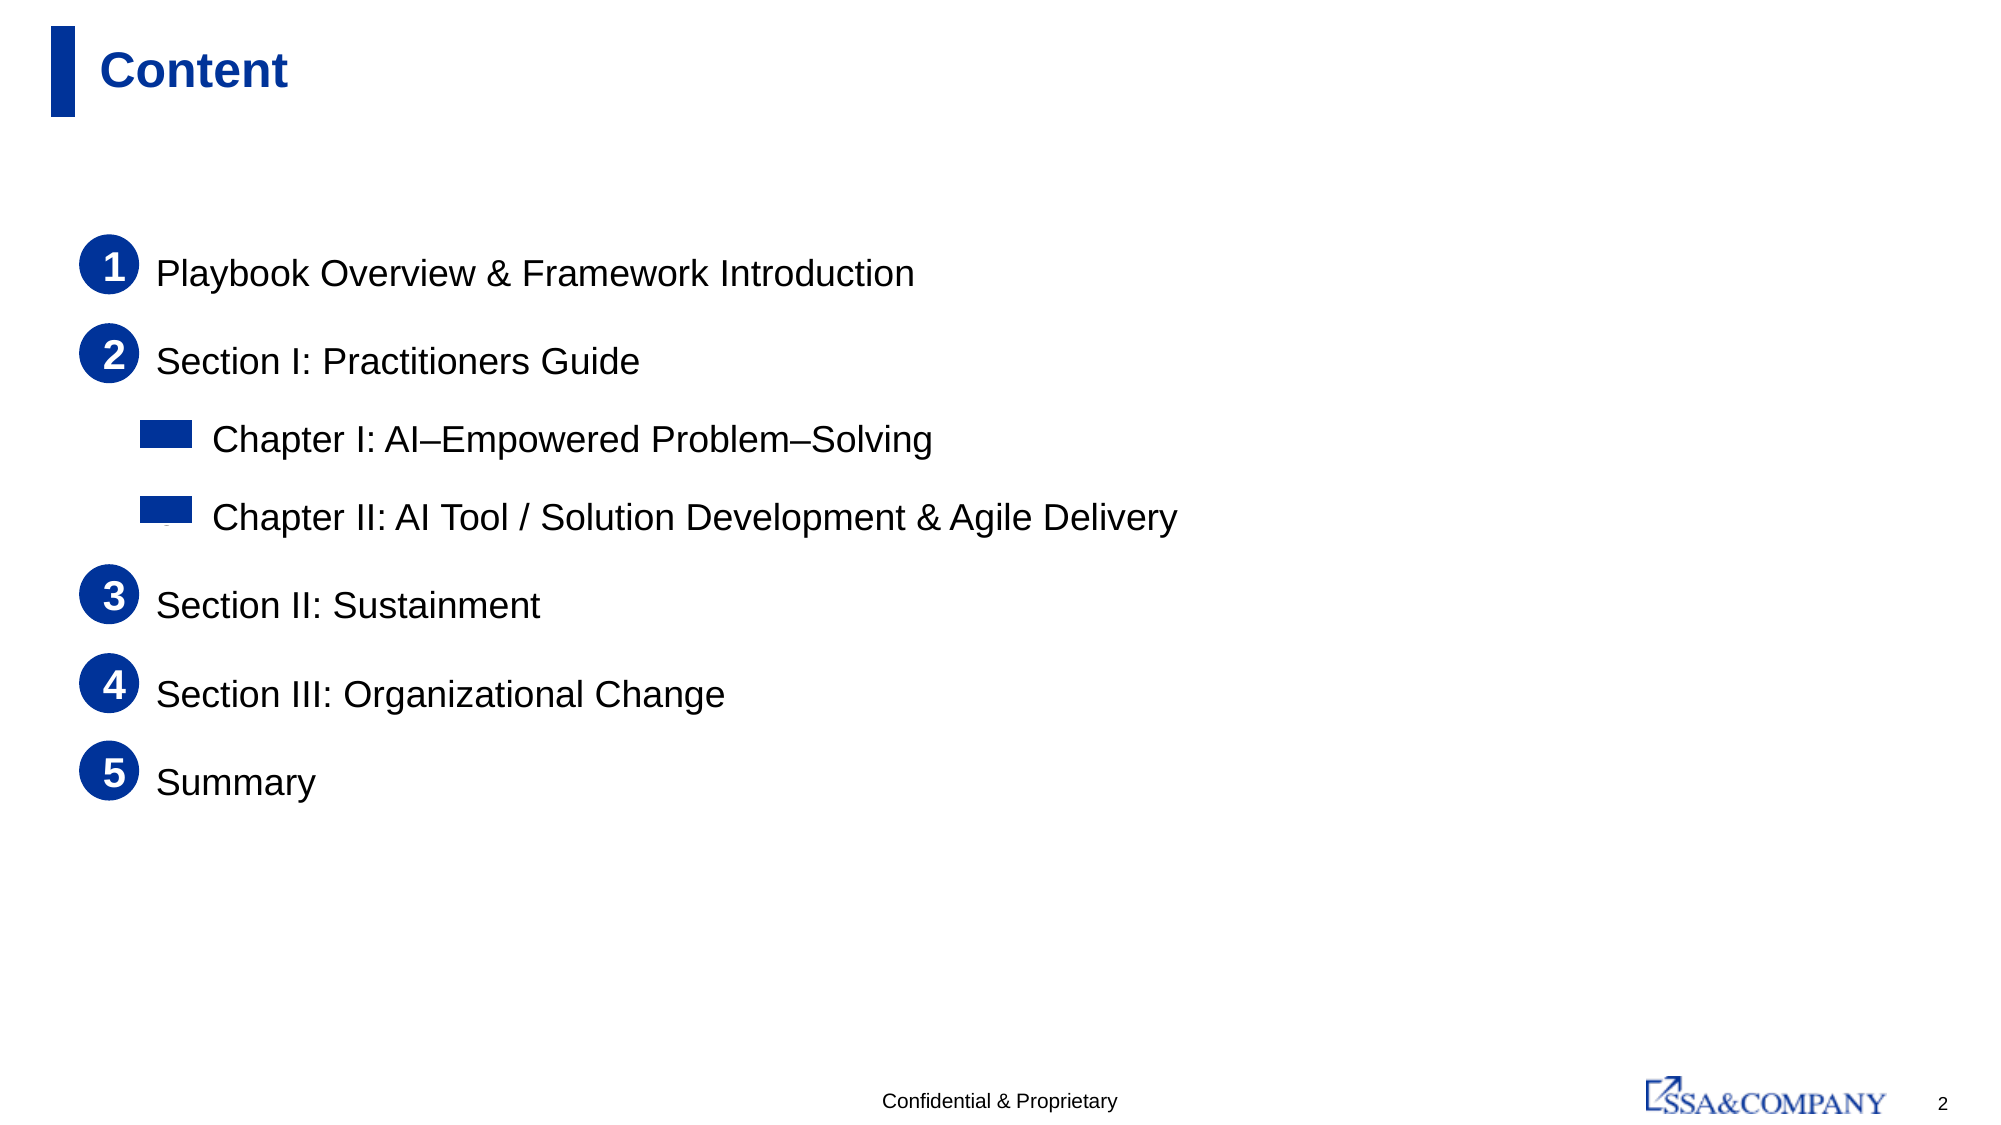

# Content
Playbook Overview & Framework Introduction
Section I: Practitioners Guide
Chapter I: AI–Empowered Problem–Solving
Chapter II: AI Tool / Solution Development & Agile Delivery
Section II: Sustainment
Section III: Organizational Change
Summary
1
2

3
4
5
Confidential & Proprietary